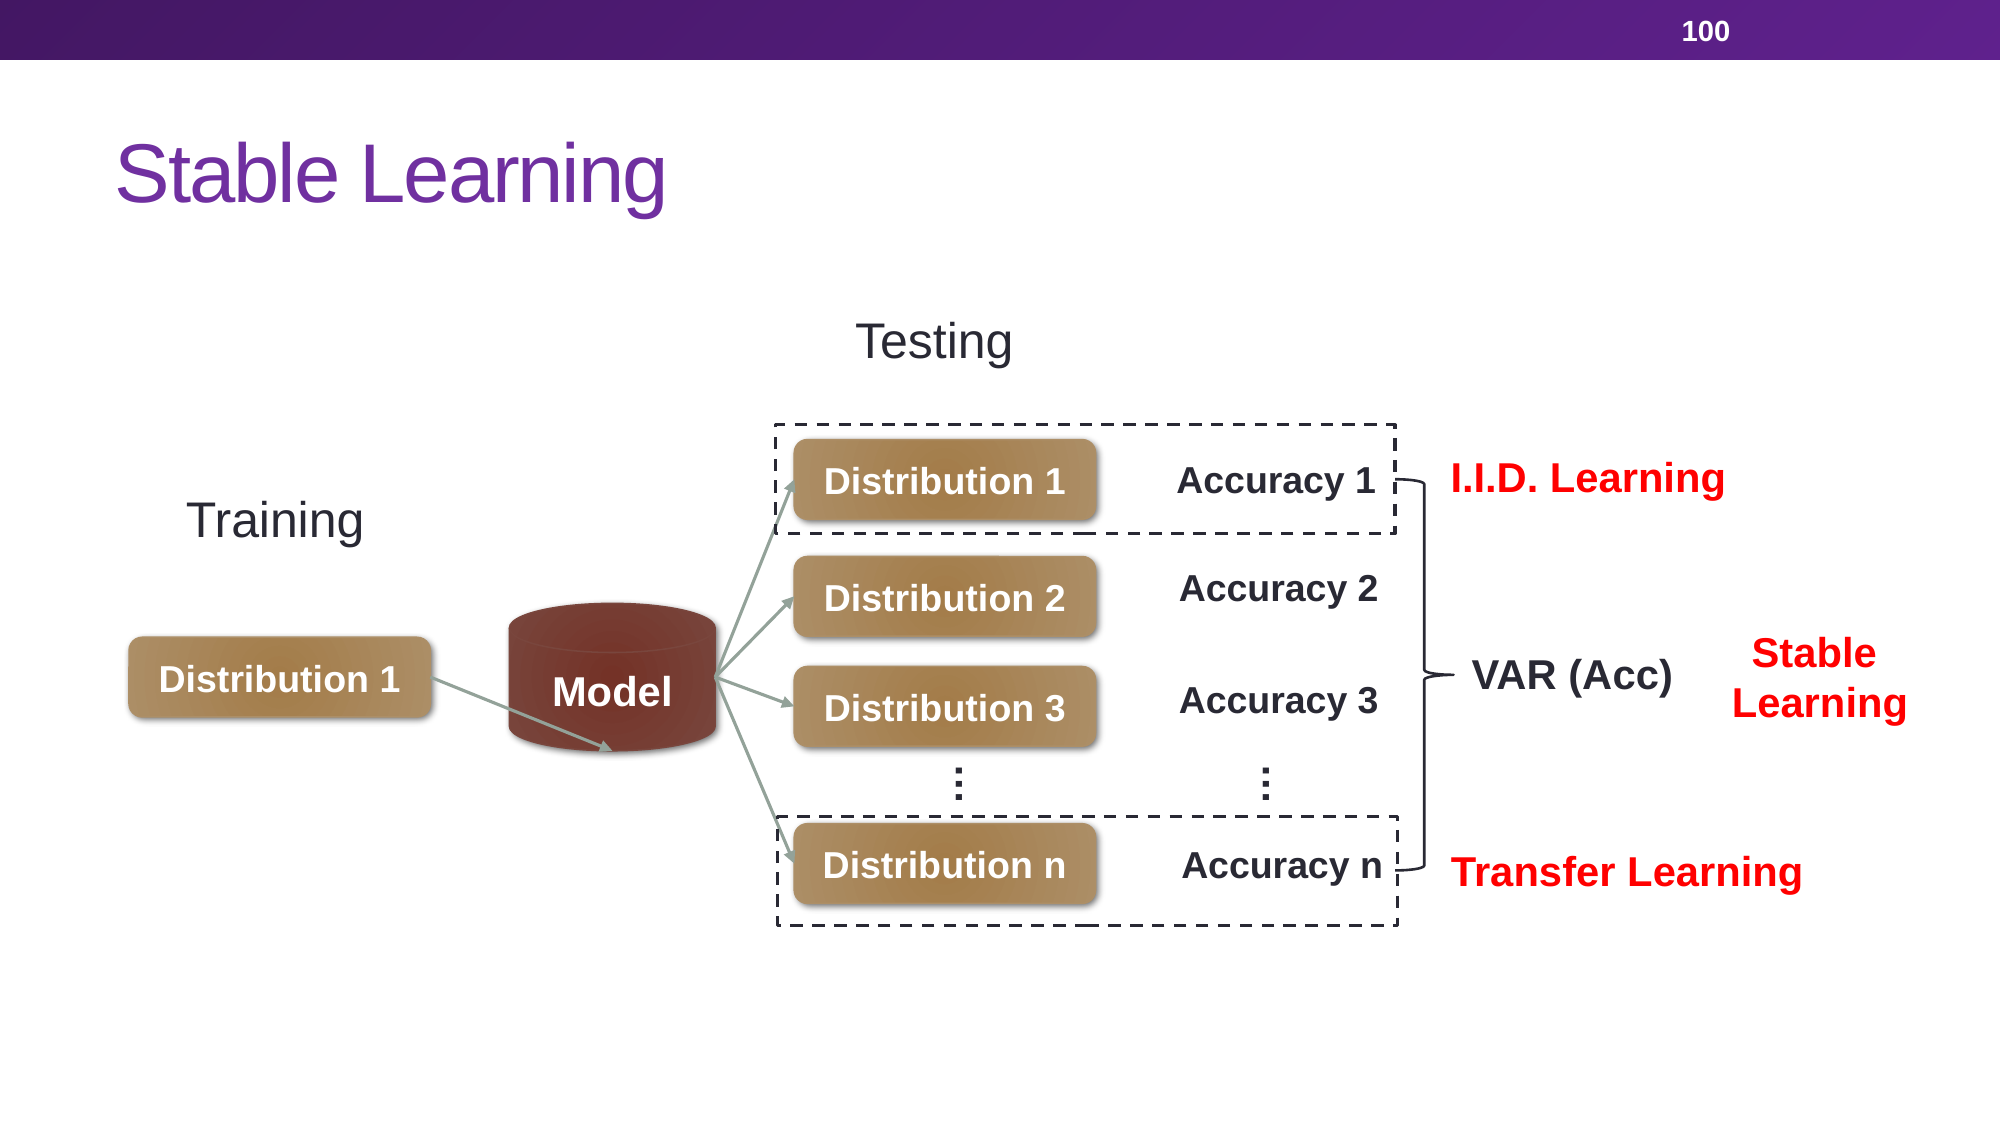

100
# Stable Learning

Testing

Distribution 1
I.I.D. Learning
Accuracy 1

Training
Distribution 2
Accuracy 2
Model
Stable
Learning
Distribution 1
VAR (Acc)
Distribution 3
Accuracy 3
…
…

Distribution n
Accuracy n
Transfer Learning